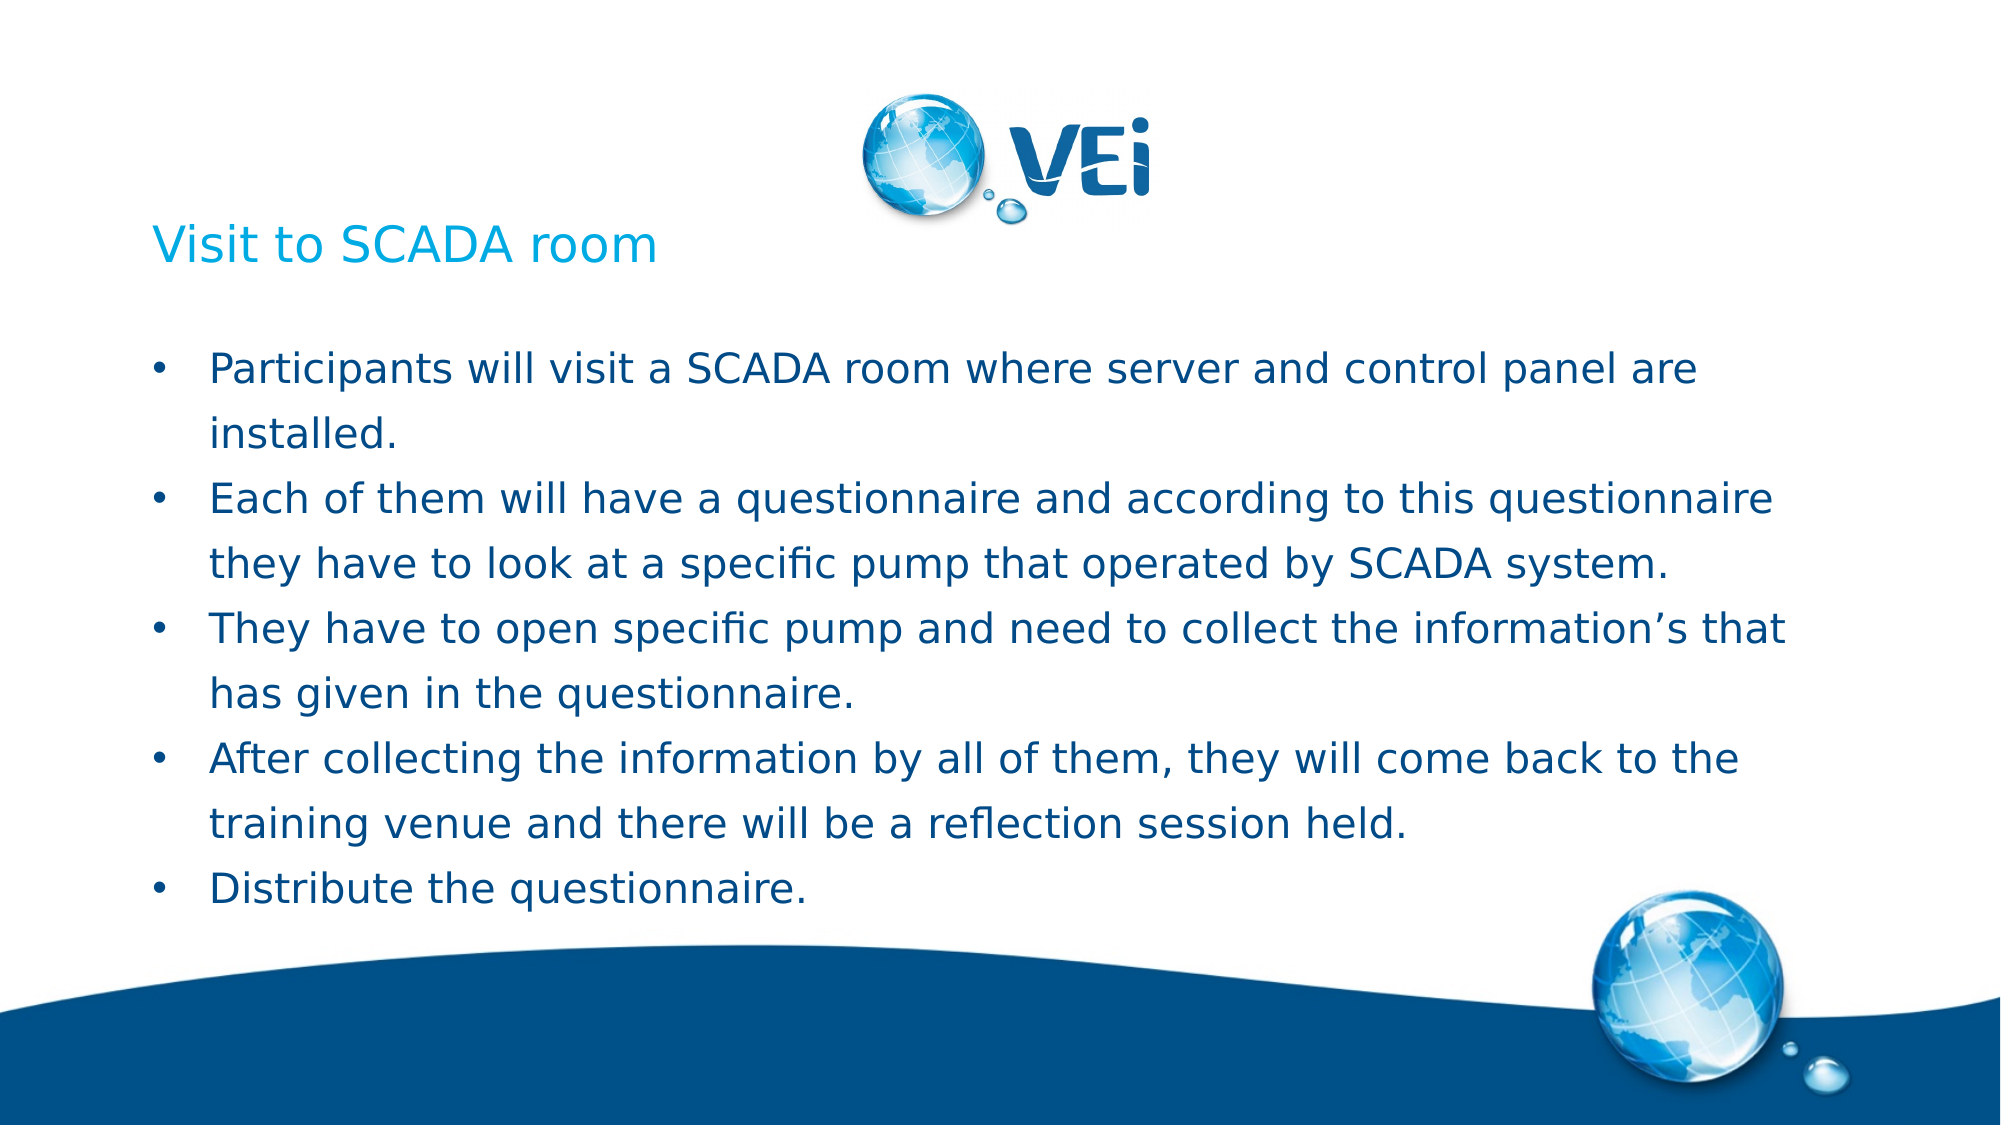

# Visit to SCADA room
Participants will visit a SCADA room where server and control panel are installed.
Each of them will have a questionnaire and according to this questionnaire they have to look at a specific pump that operated by SCADA system.
They have to open specific pump and need to collect the information’s that has given in the questionnaire.
After collecting the information by all of them, they will come back to the training venue and there will be a reflection session held.
Distribute the questionnaire.